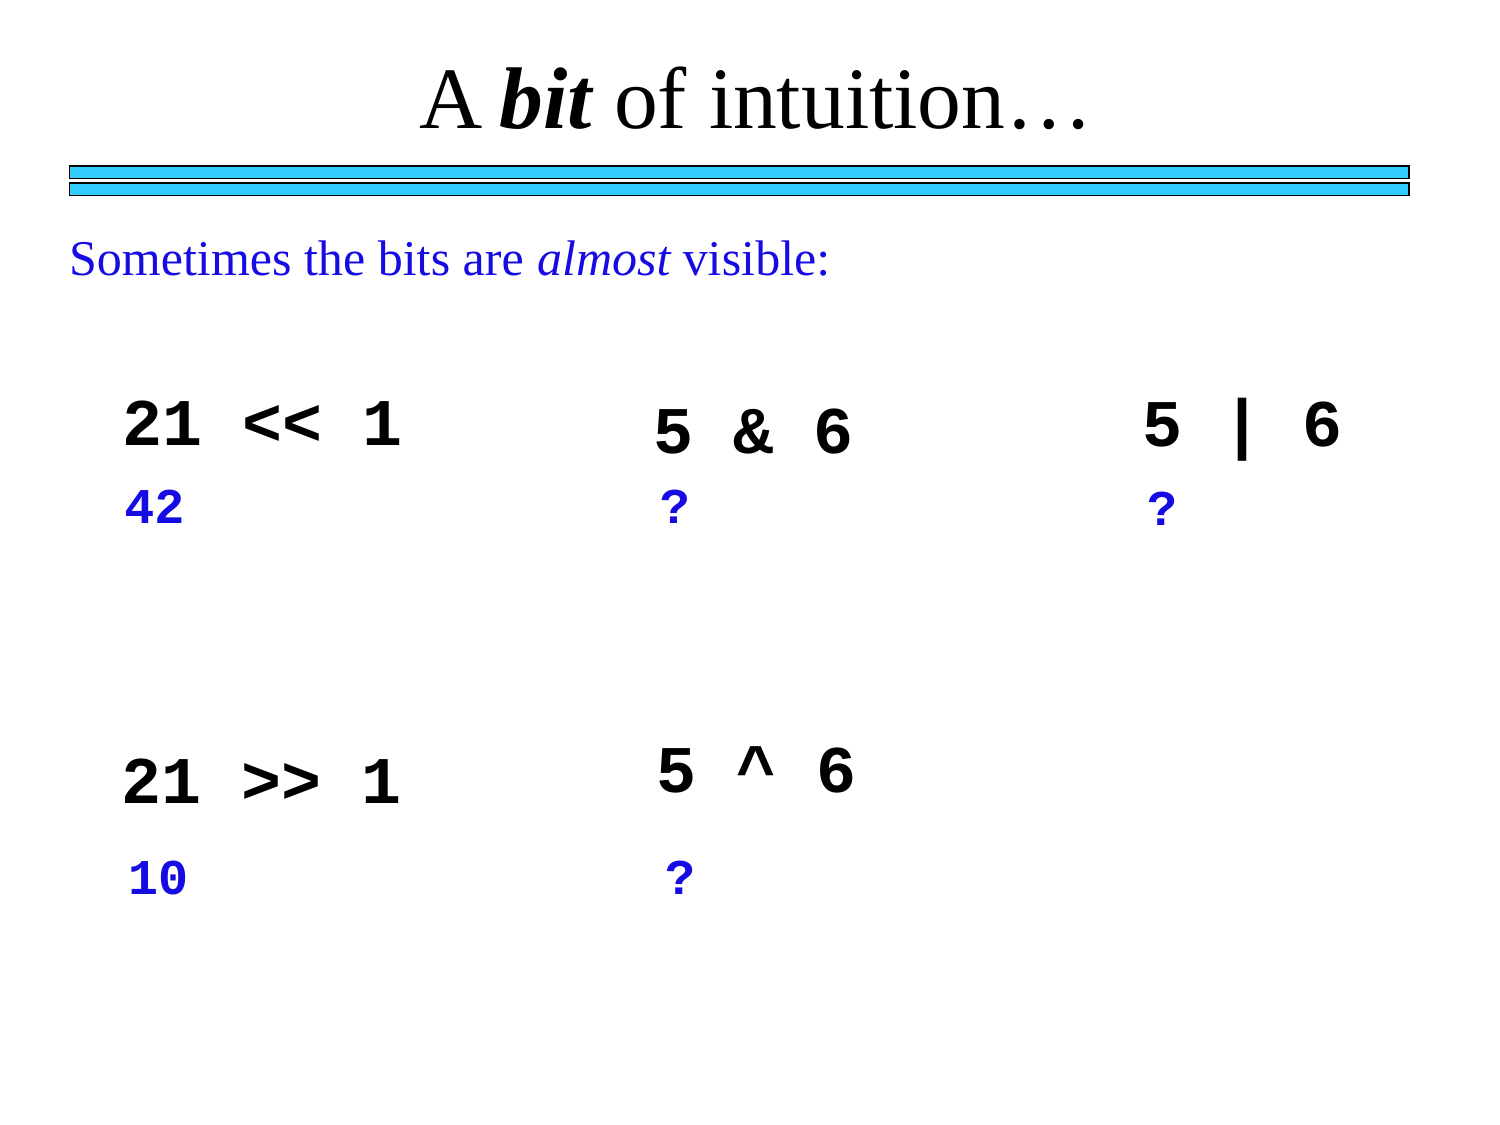

A bit of intuition…

Sometimes the bits are almost visible:
21 << 1

5 | 6
5 & 6
42
?
?
5 ^ 6
21 >> 1
10
?